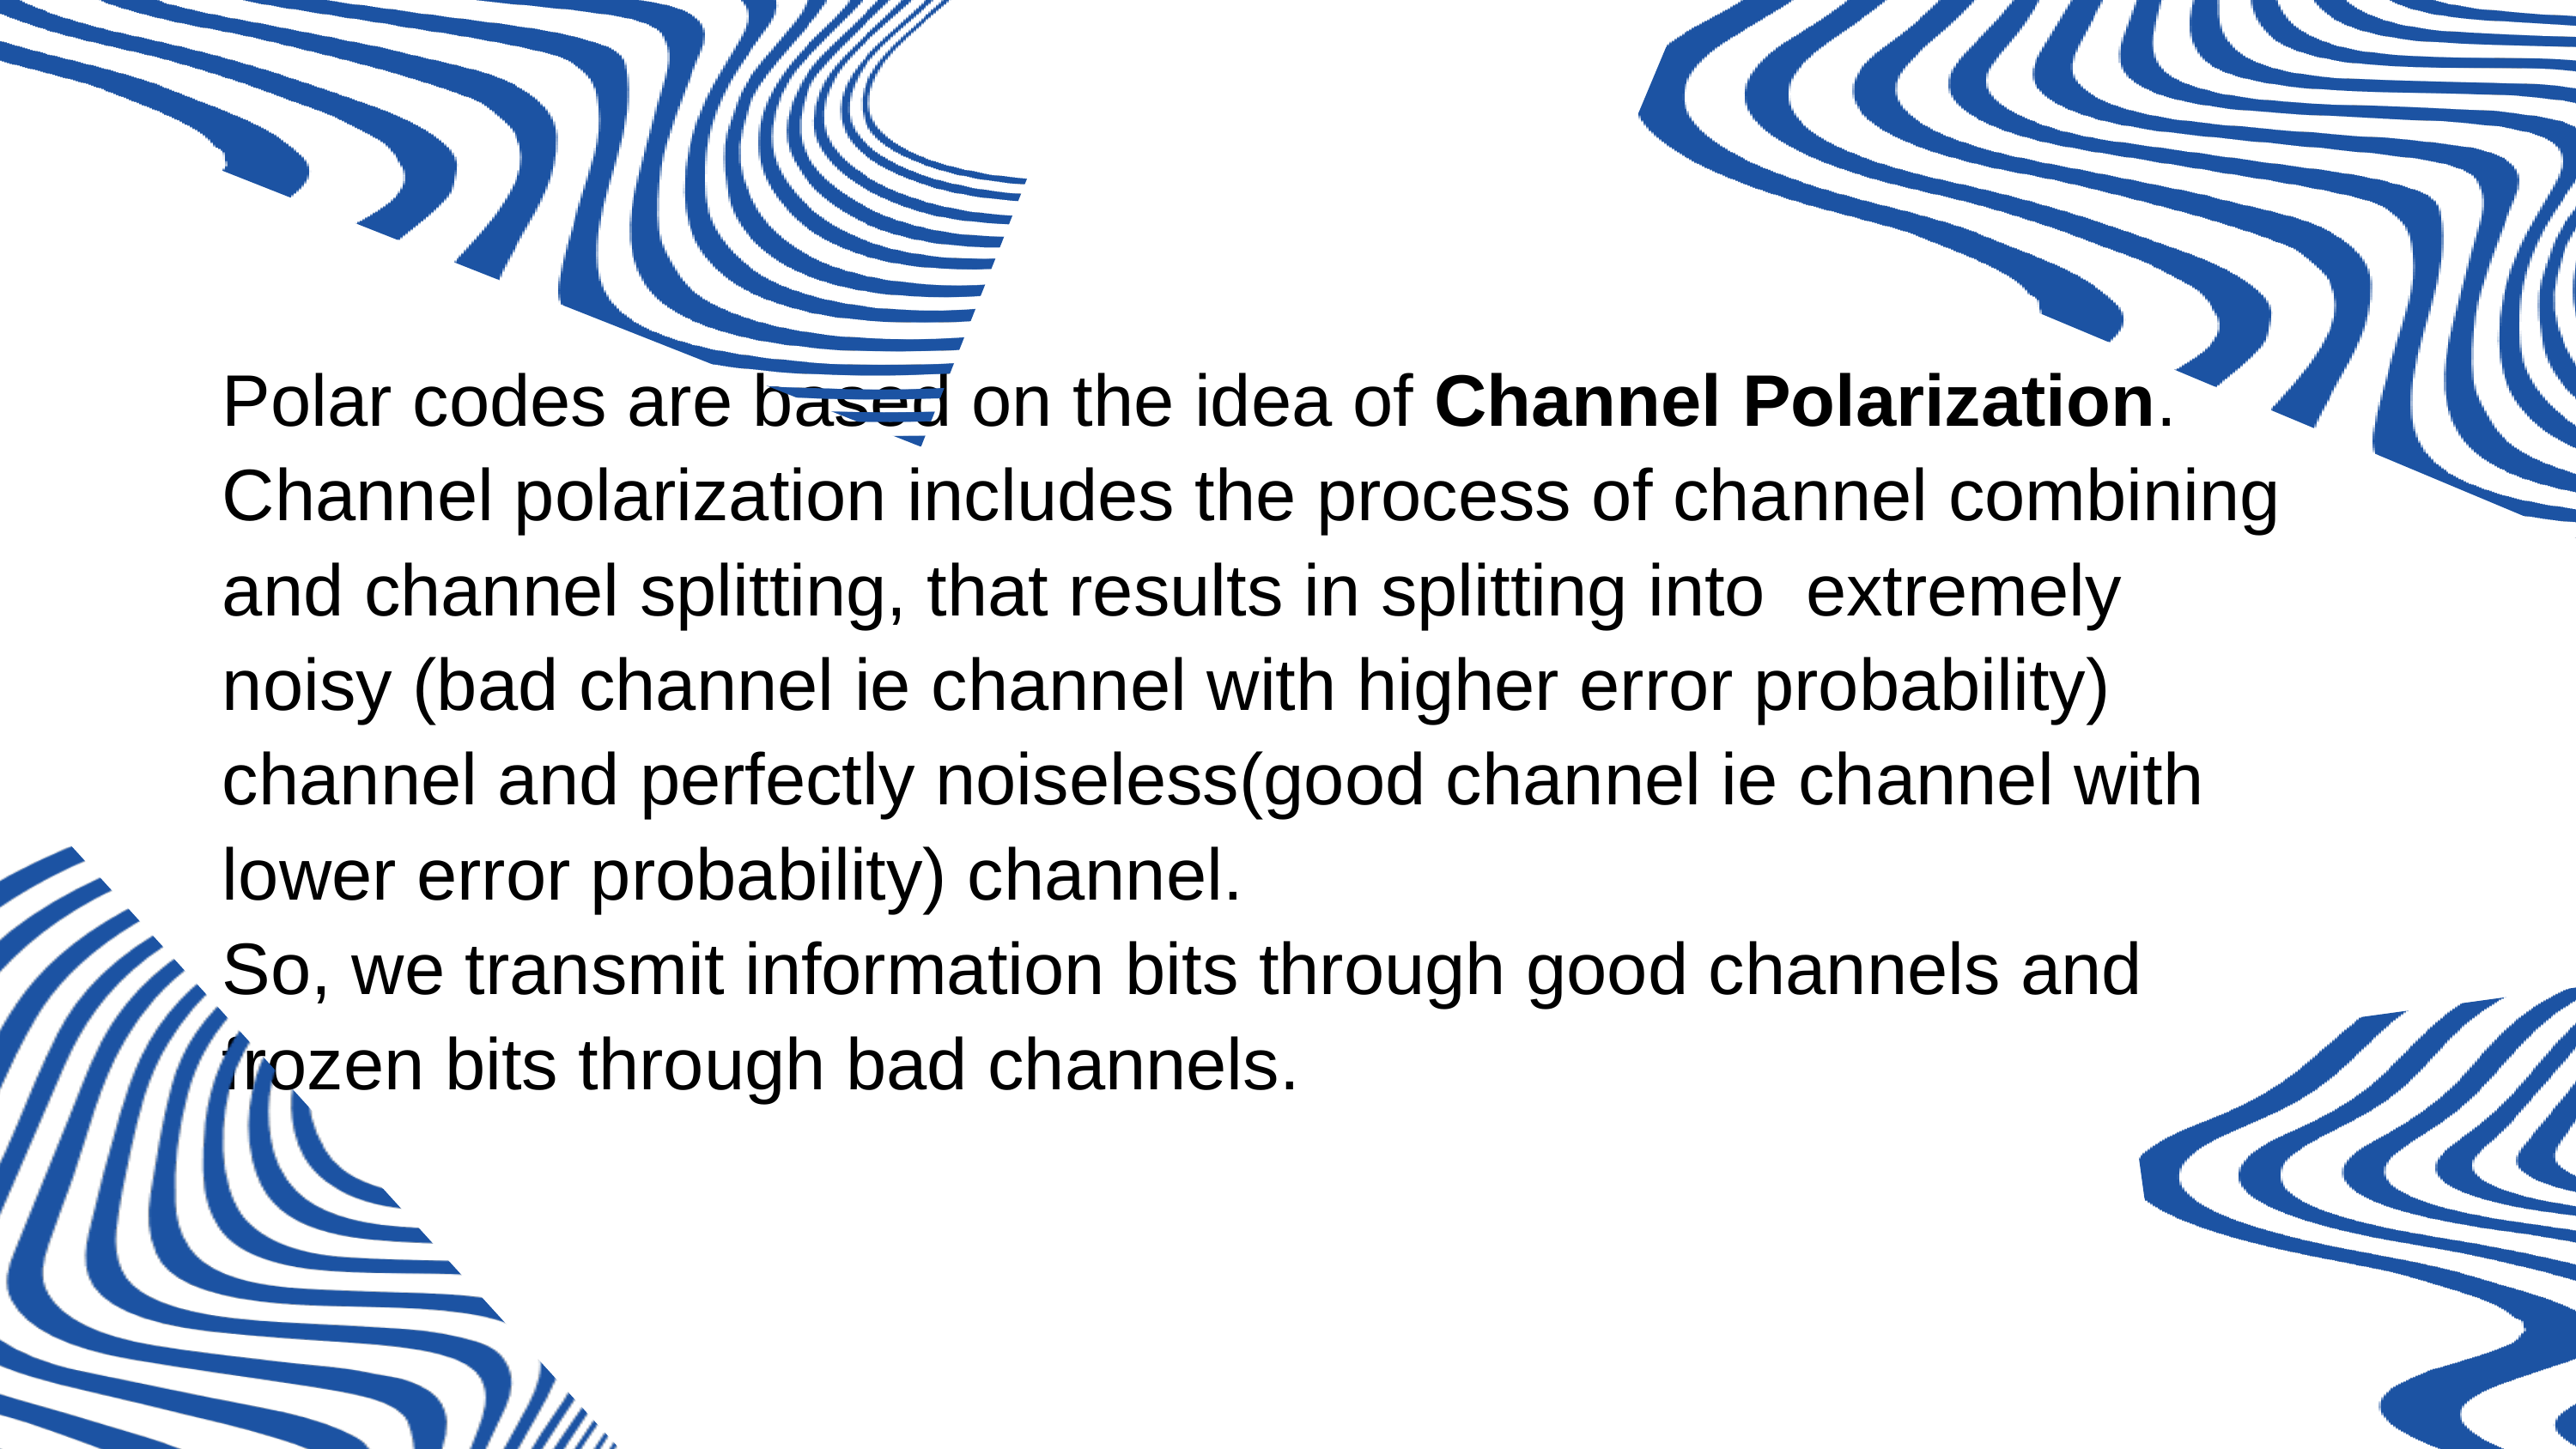

Polar codes are based on the idea of Channel Polarization.
Channel polarization includes the process of channel combining and channel splitting, that results in splitting into  extremely noisy (bad channel ie channel with higher error probability) channel and perfectly noiseless(good channel ie channel with lower error probability) channel.
So, we transmit information bits through good channels and frozen bits through bad channels.